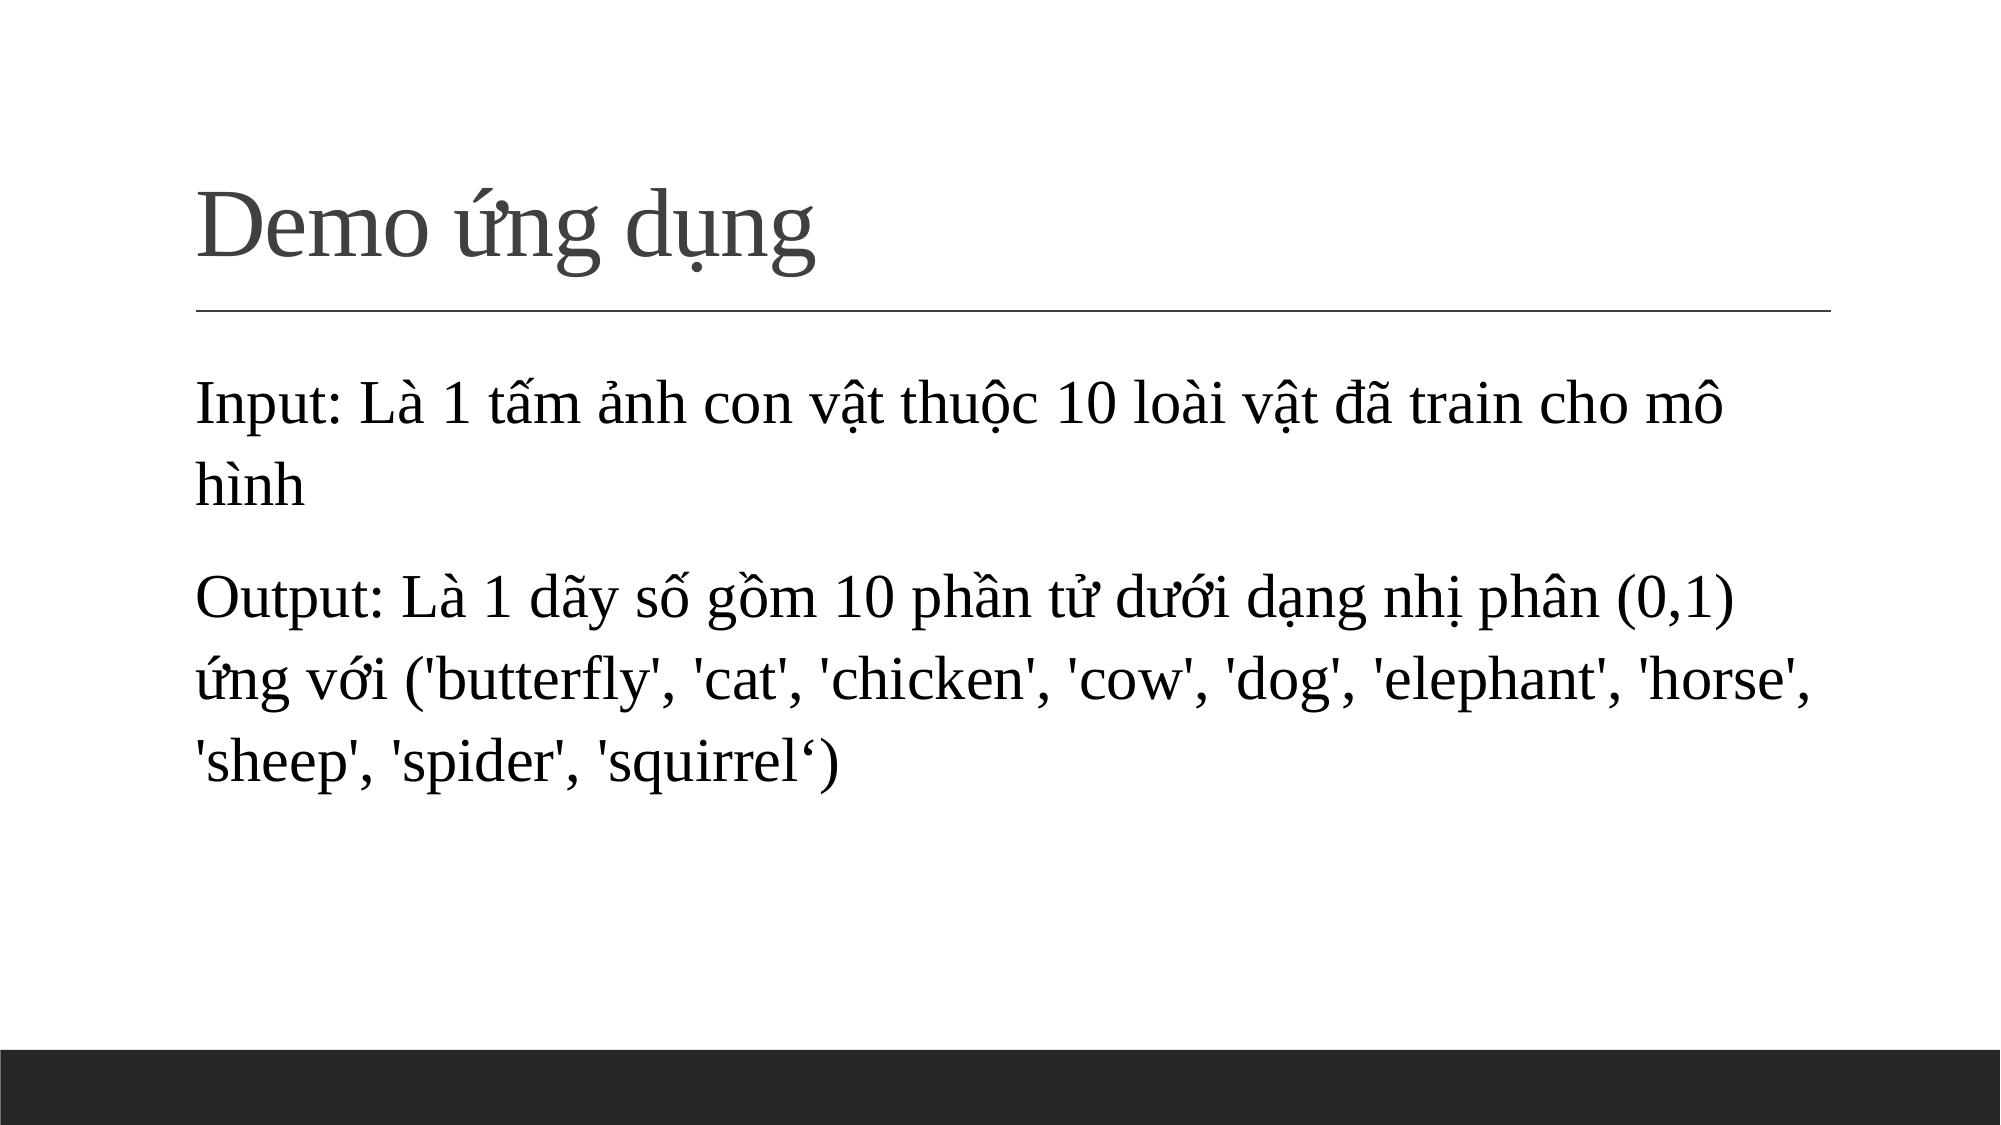

# Demo ứng dụng
Input: Là 1 tấm ảnh con vật thuộc 10 loài vật đã train cho mô hình
Output: Là 1 dãy số gồm 10 phần tử dưới dạng nhị phân (0,1) ứng với ('butterfly', 'cat', 'chicken', 'cow', 'dog', 'elephant', 'horse', 'sheep', 'spider', 'squirrel‘)